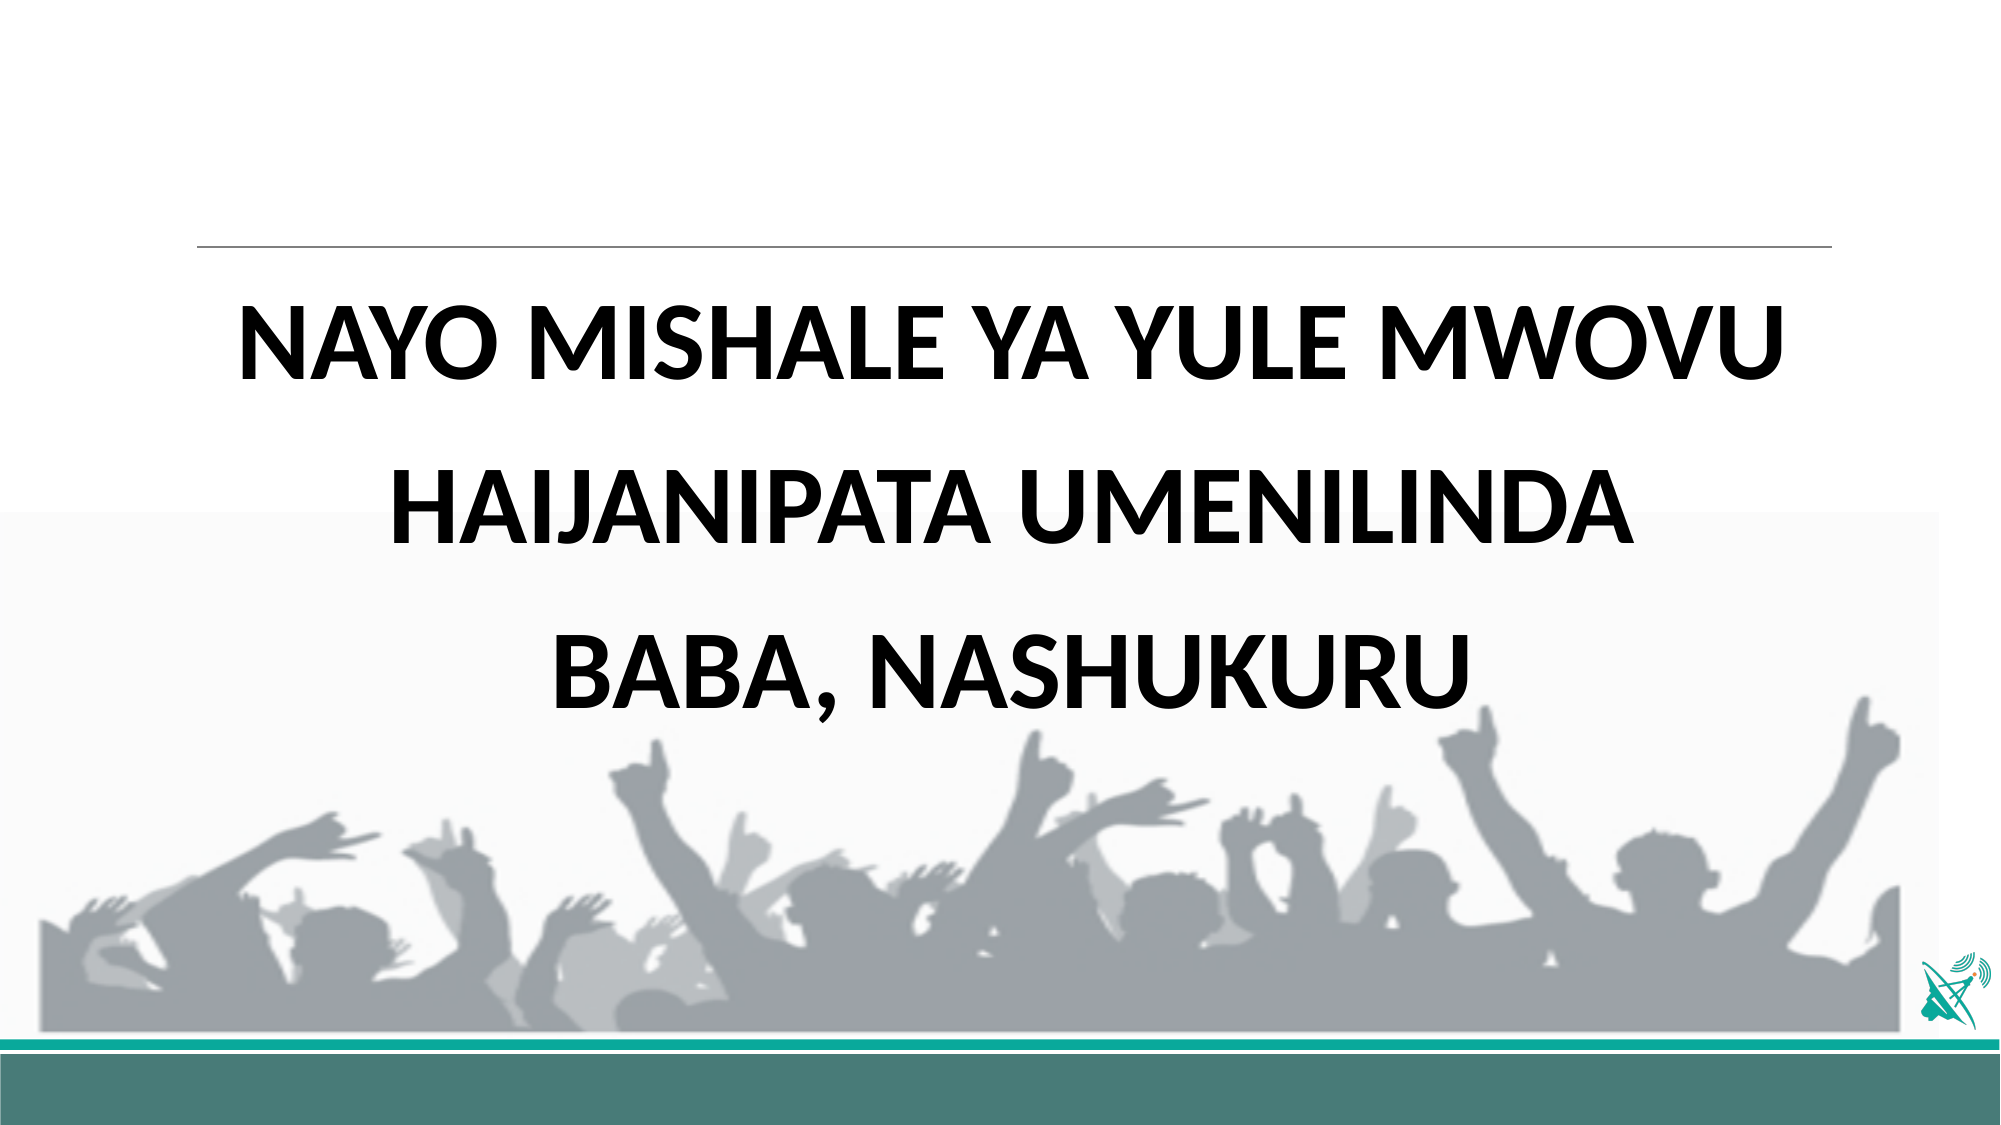

NAYO MISHALE YA YULE MWOVU
HAIJANIPATA UMENILINDA
BABA, NASHUKURU